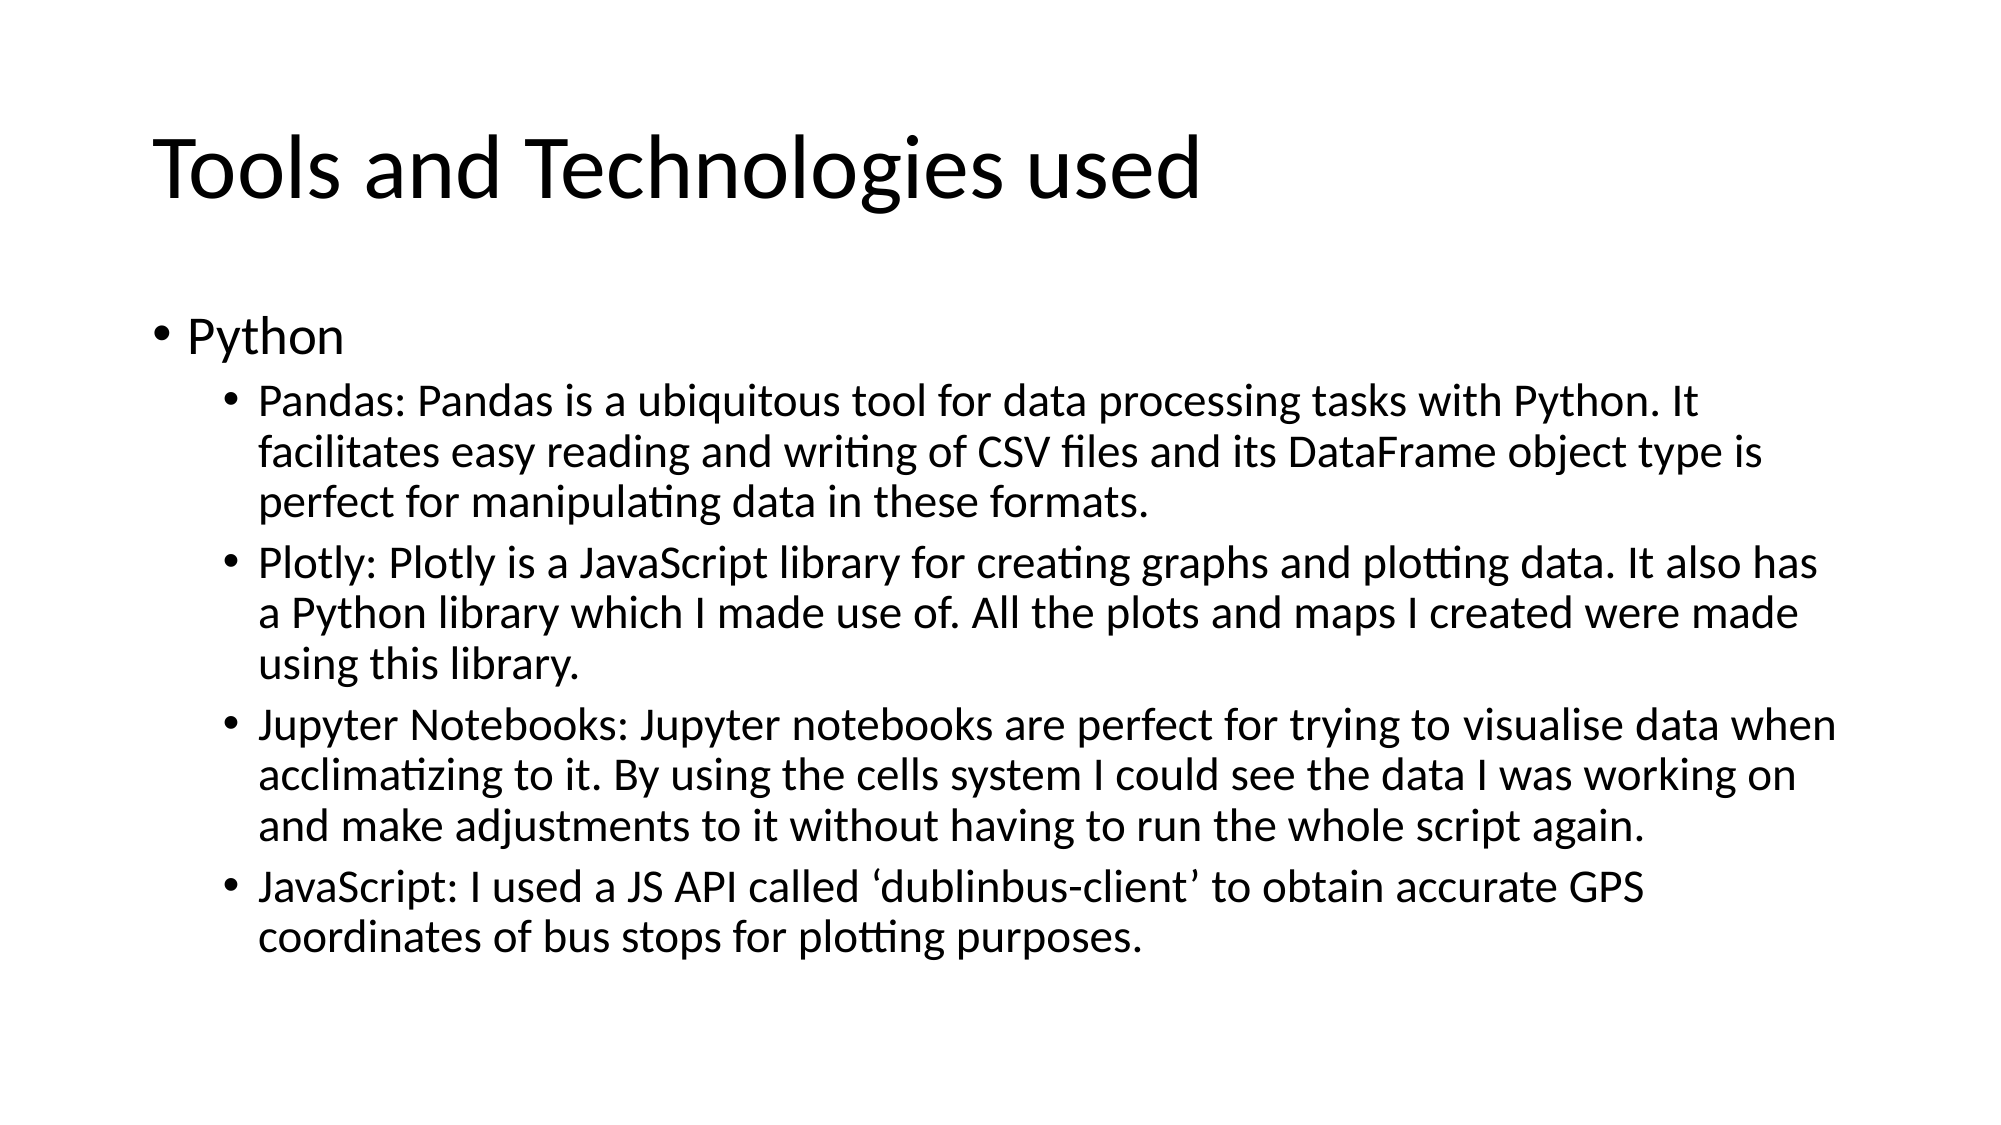

# Tools and Technologies used
Python
Pandas: Pandas is a ubiquitous tool for data processing tasks with Python. It facilitates easy reading and writing of CSV files and its DataFrame object type is perfect for manipulating data in these formats.
Plotly: Plotly is a JavaScript library for creating graphs and plotting data. It also has a Python library which I made use of. All the plots and maps I created were made using this library.
Jupyter Notebooks: Jupyter notebooks are perfect for trying to visualise data when acclimatizing to it. By using the cells system I could see the data I was working on and make adjustments to it without having to run the whole script again.
JavaScript: I used a JS API called ‘dublinbus-client’ to obtain accurate GPS coordinates of bus stops for plotting purposes.